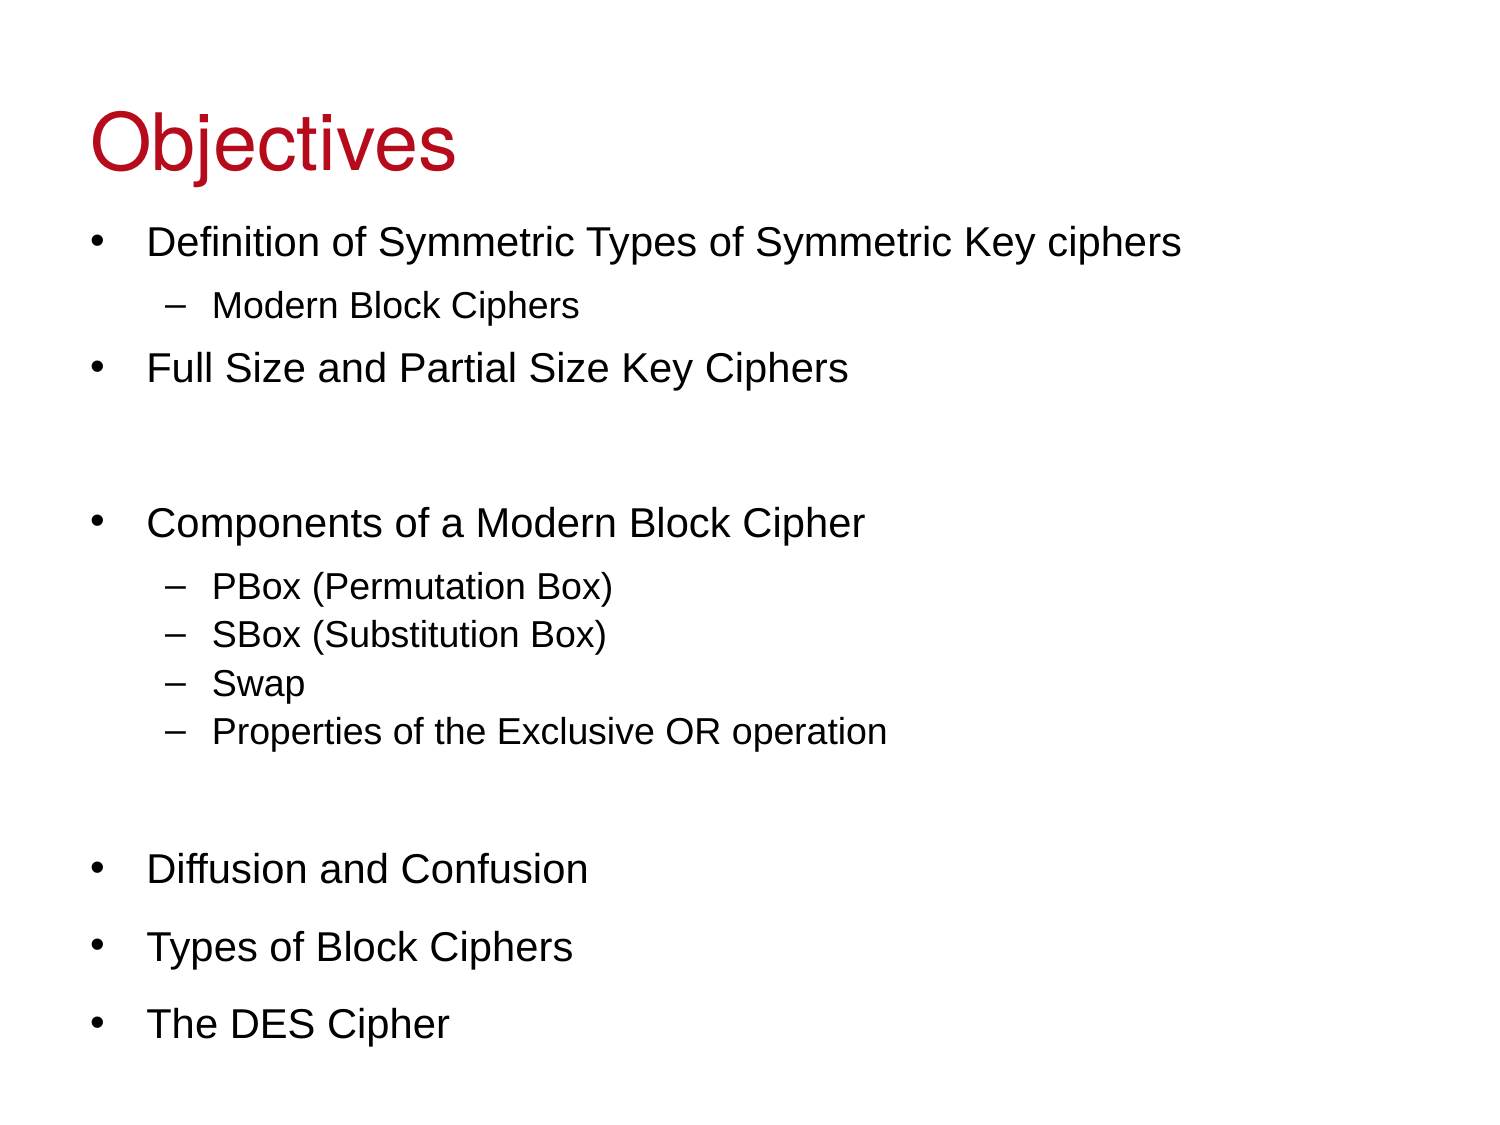

# Objectives
Definition of Symmetric Types of Symmetric Key ciphers
Modern Block Ciphers
Full Size and Partial Size Key Ciphers

Components of a Modern Block Cipher
PBox (Permutation Box)
SBox (Substitution Box)
Swap
Properties of the Exclusive OR operation

Diffusion and Confusion
Types of Block Ciphers
The DES Cipher